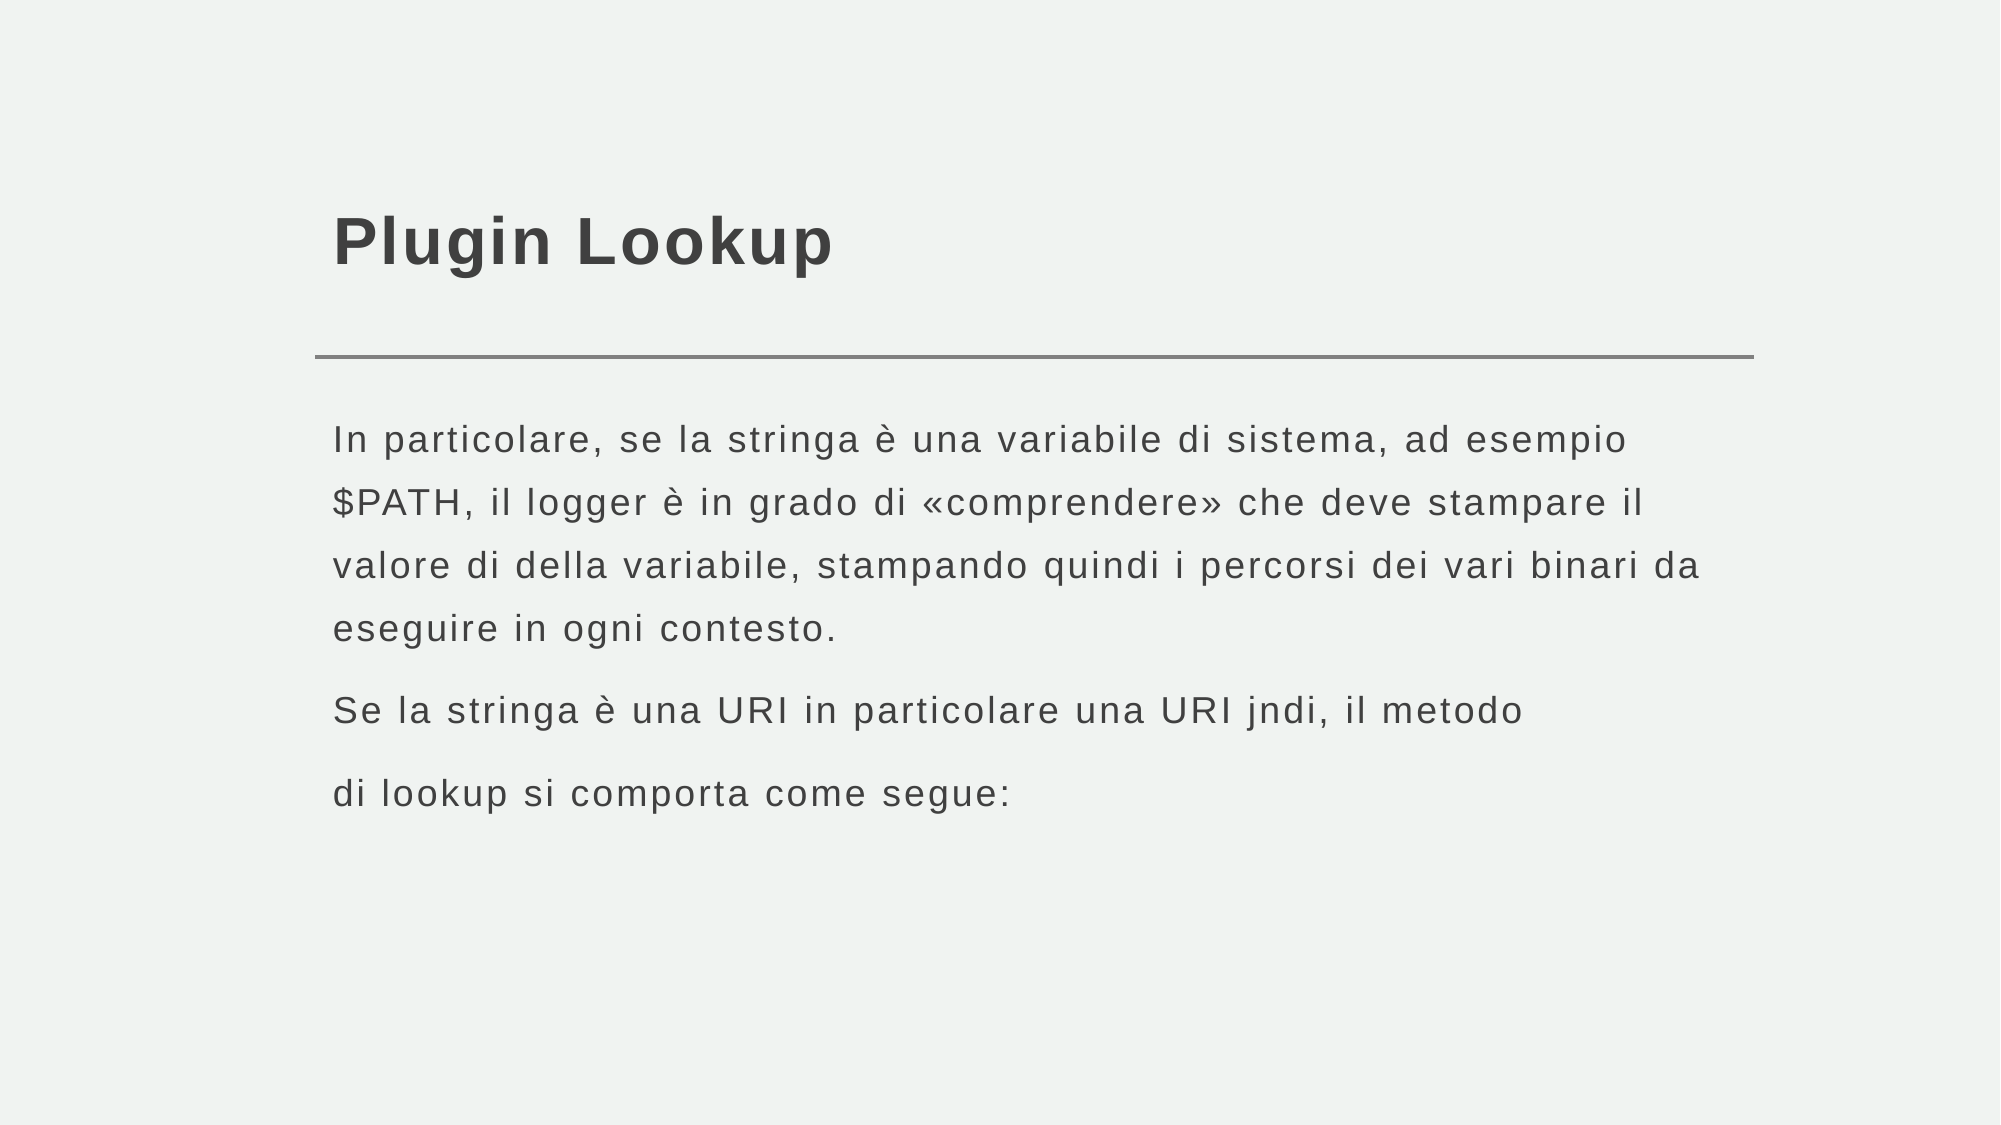

# Plugin Lookup
In particolare, se la stringa è una variabile di sistema, ad esempio $PATH, il logger è in grado di «comprendere» che deve stampare il valore di della variabile, stampando quindi i percorsi dei vari binari da eseguire in ogni contesto.
Se la stringa è una URI in particolare una URI jndi, il metodo
di lookup si comporta come segue: